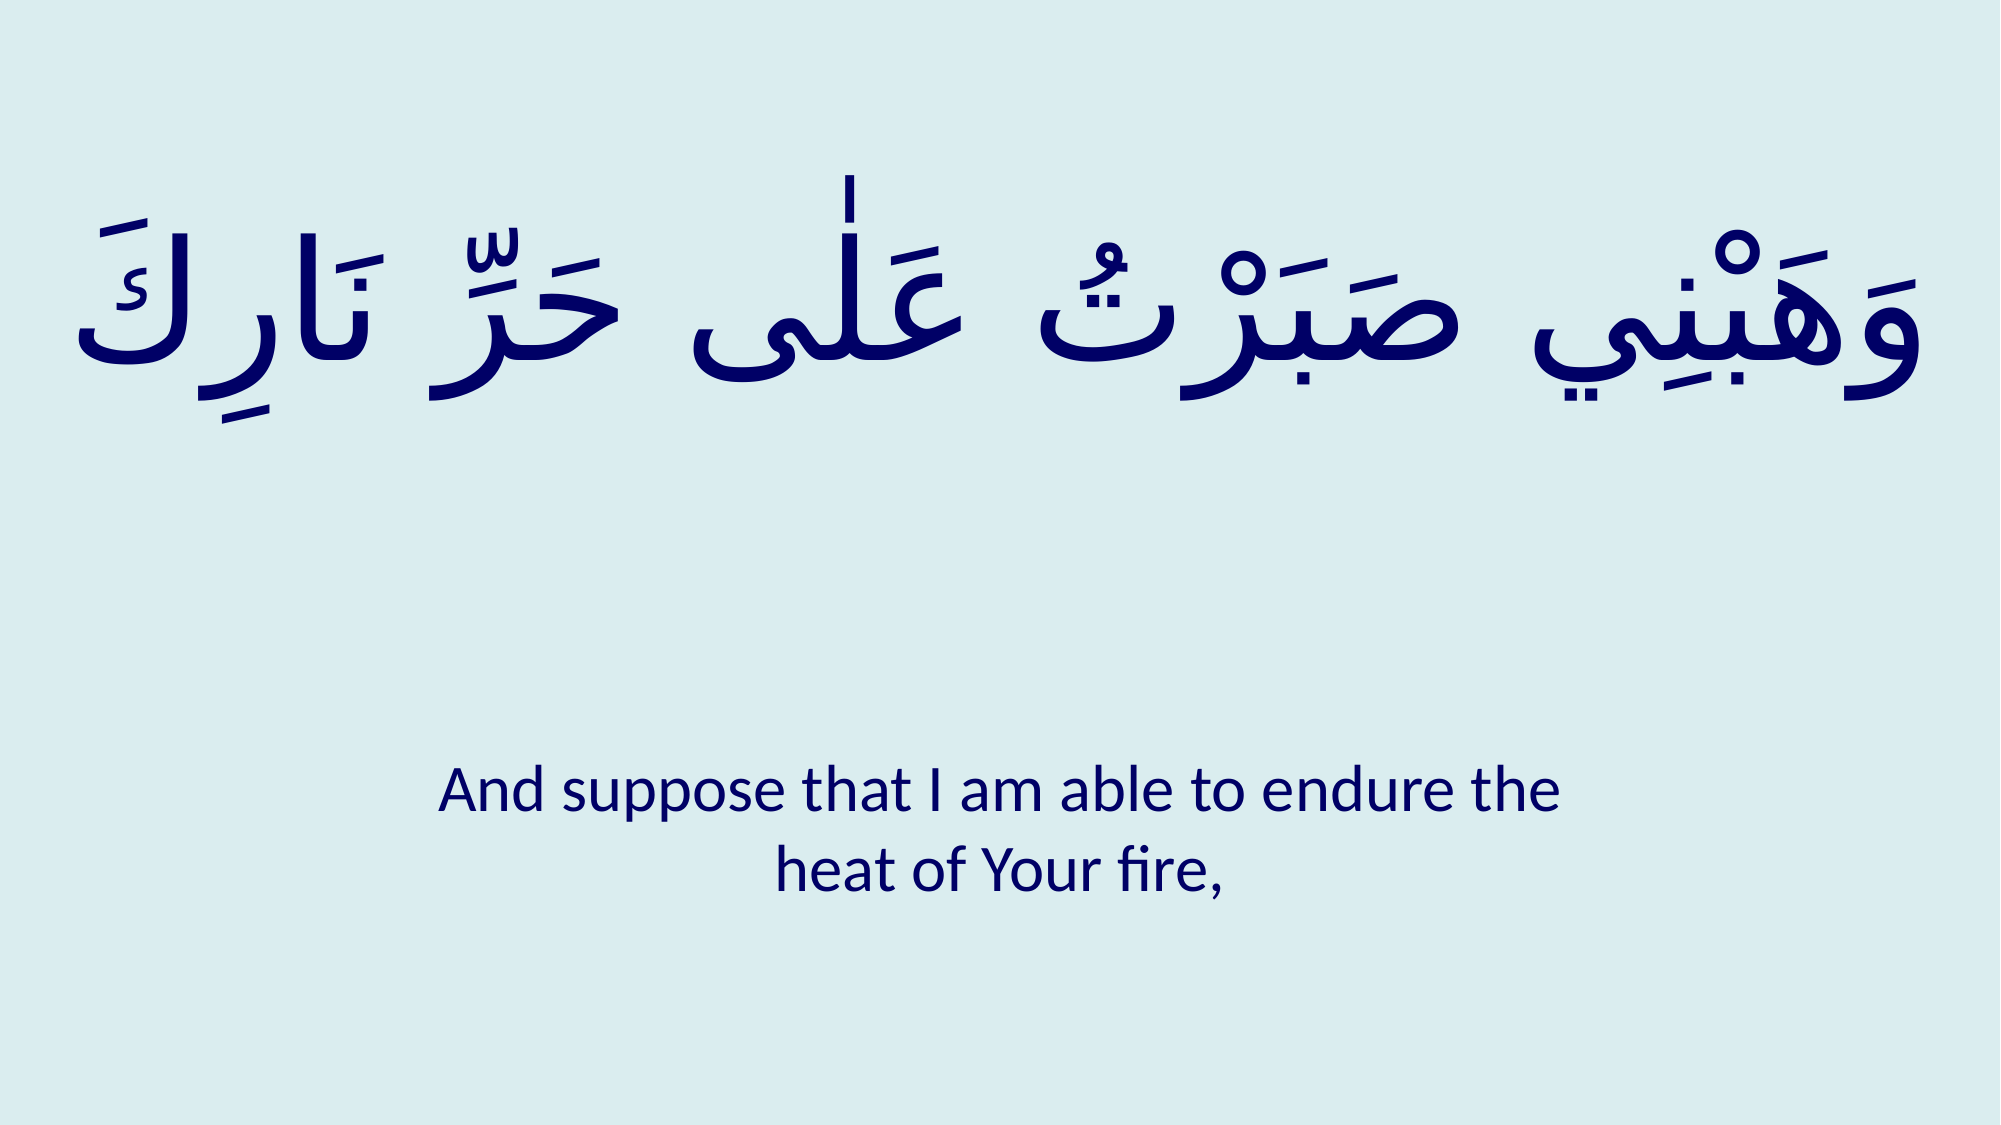

# وَهَبْنِي صَبَرْتُ عَلٰی حَرِّ نَارِكَ
And suppose that I am able to endure the heat of Your fire,